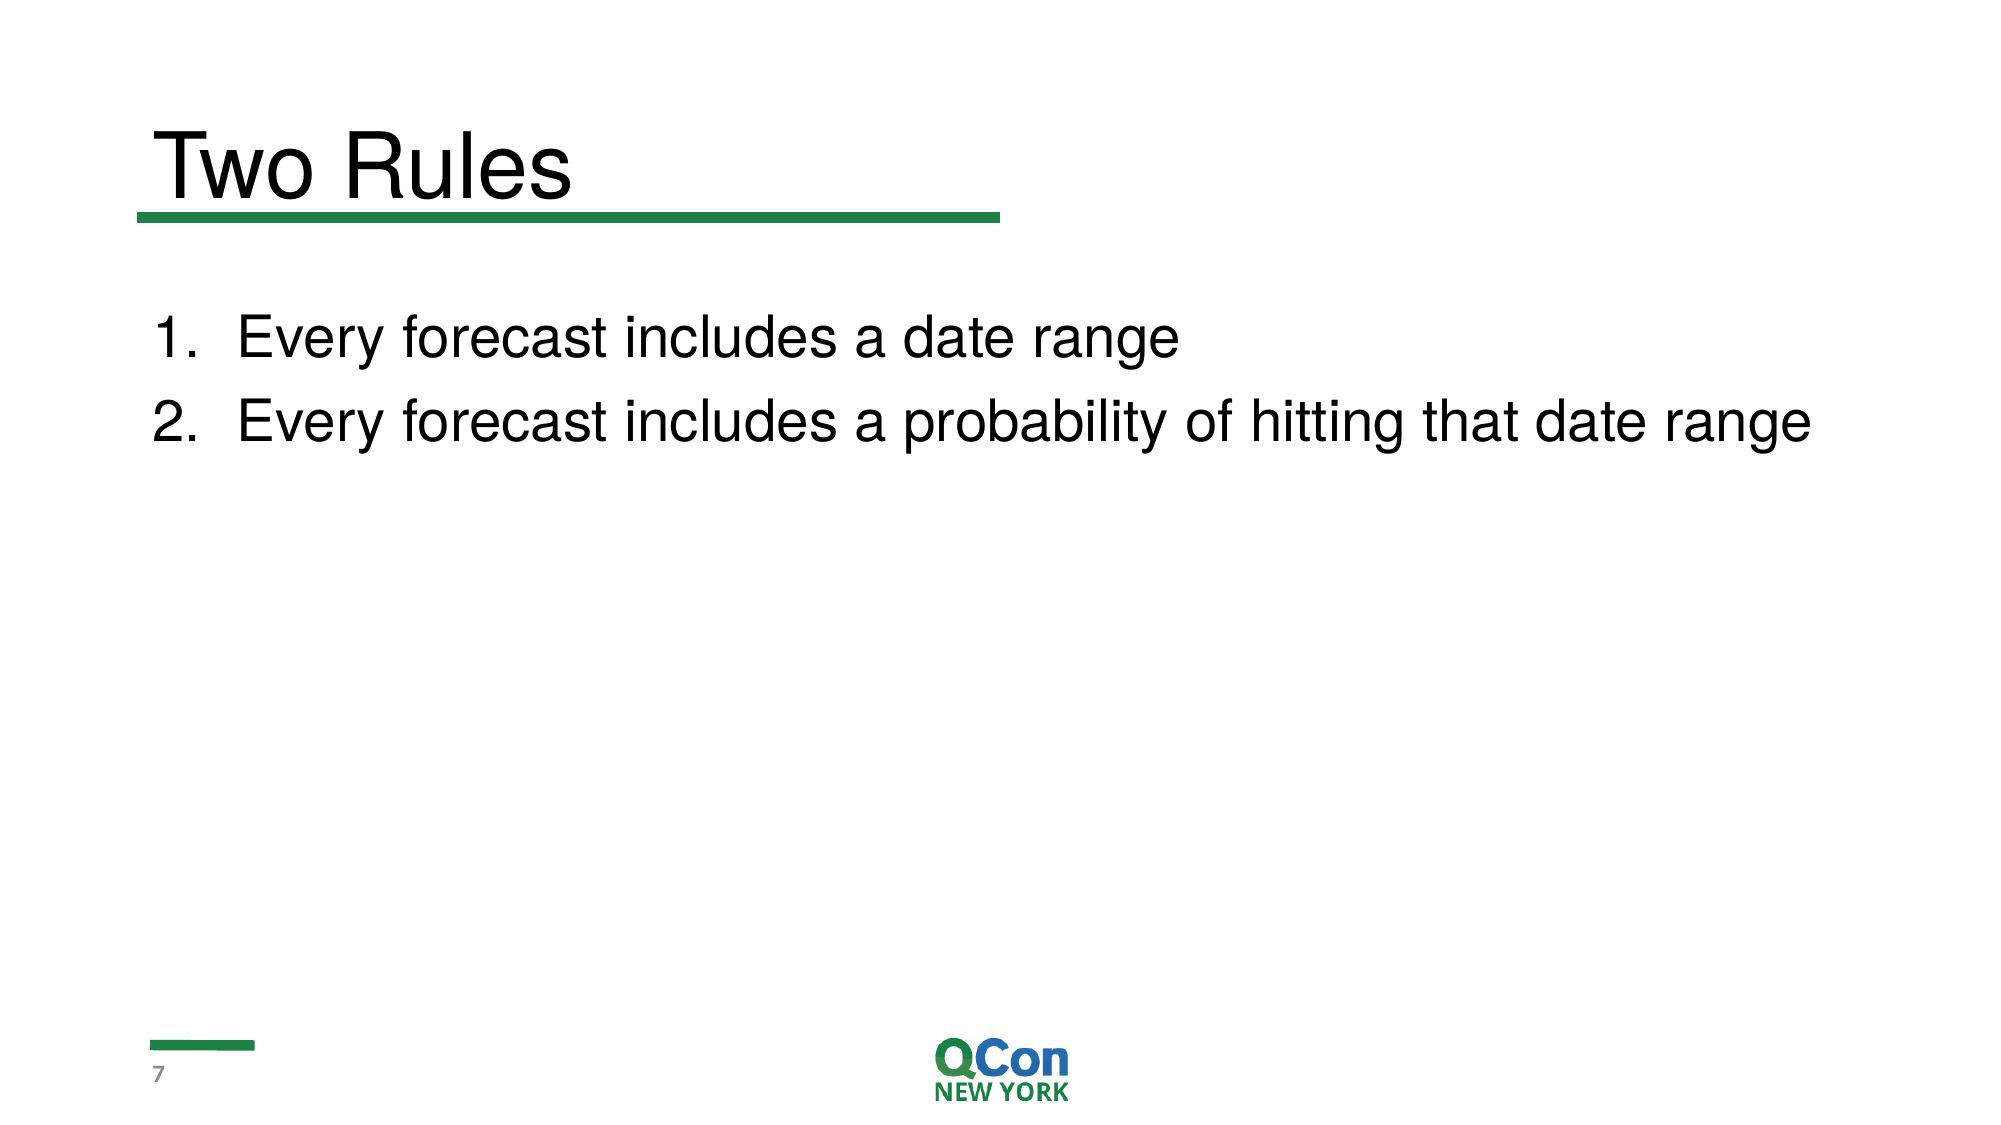

# Two Rules
Every forecast includes a date range
Every forecast includes a probability of hitting that date range
7